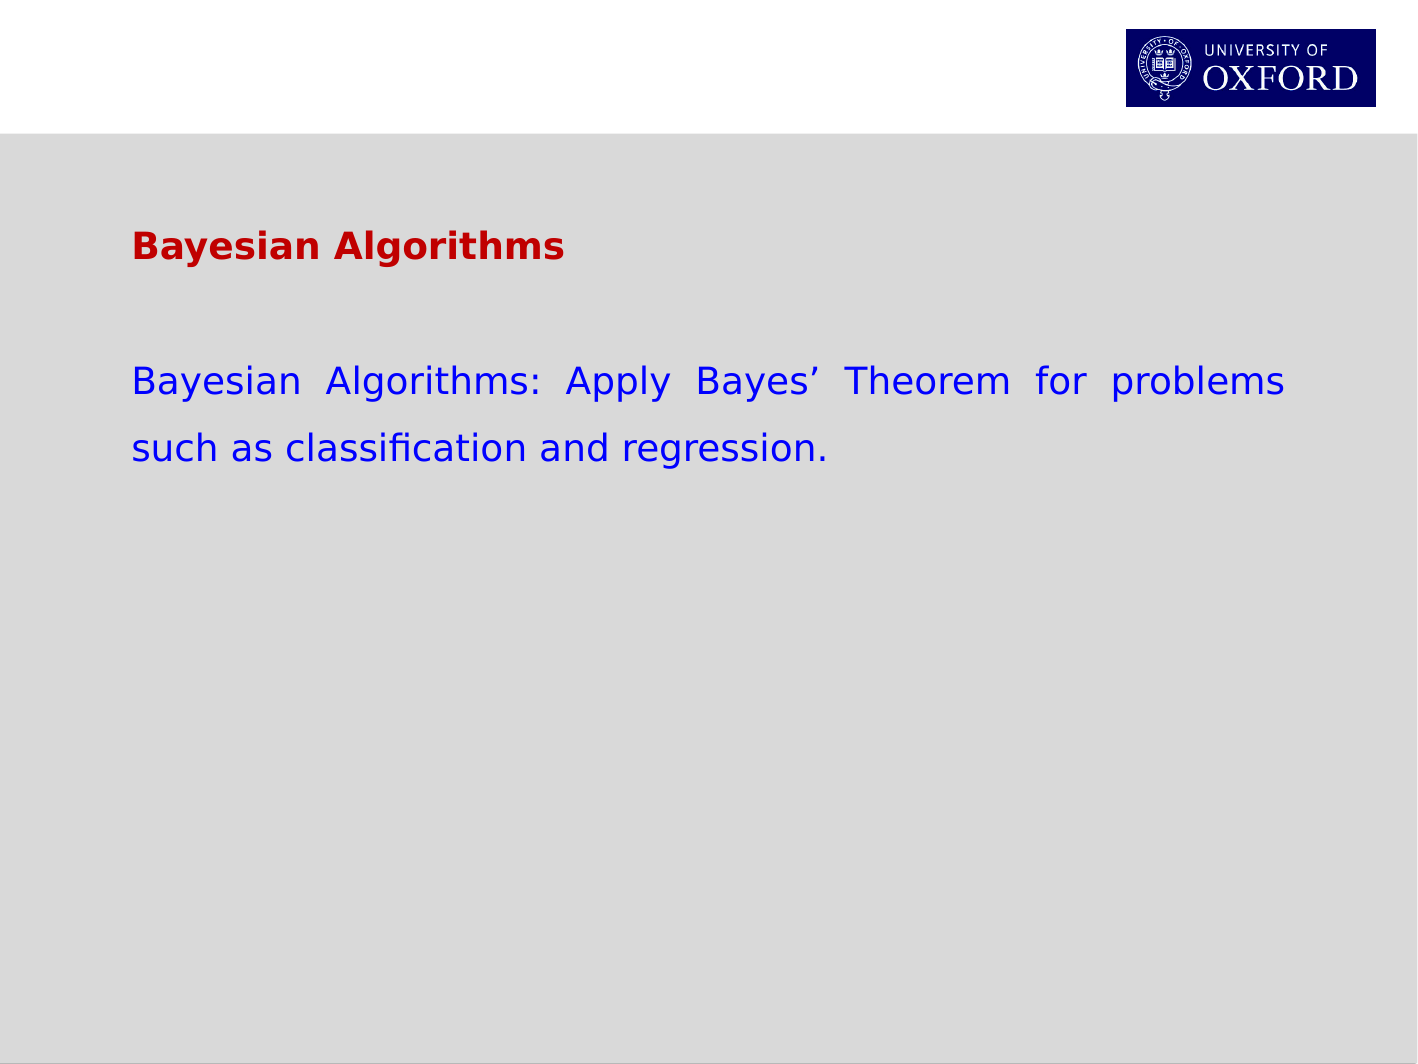

Bayesian Algorithms

Bayesian Algorithms: Apply Bayes’ Theorem for problems such as classification and regression.